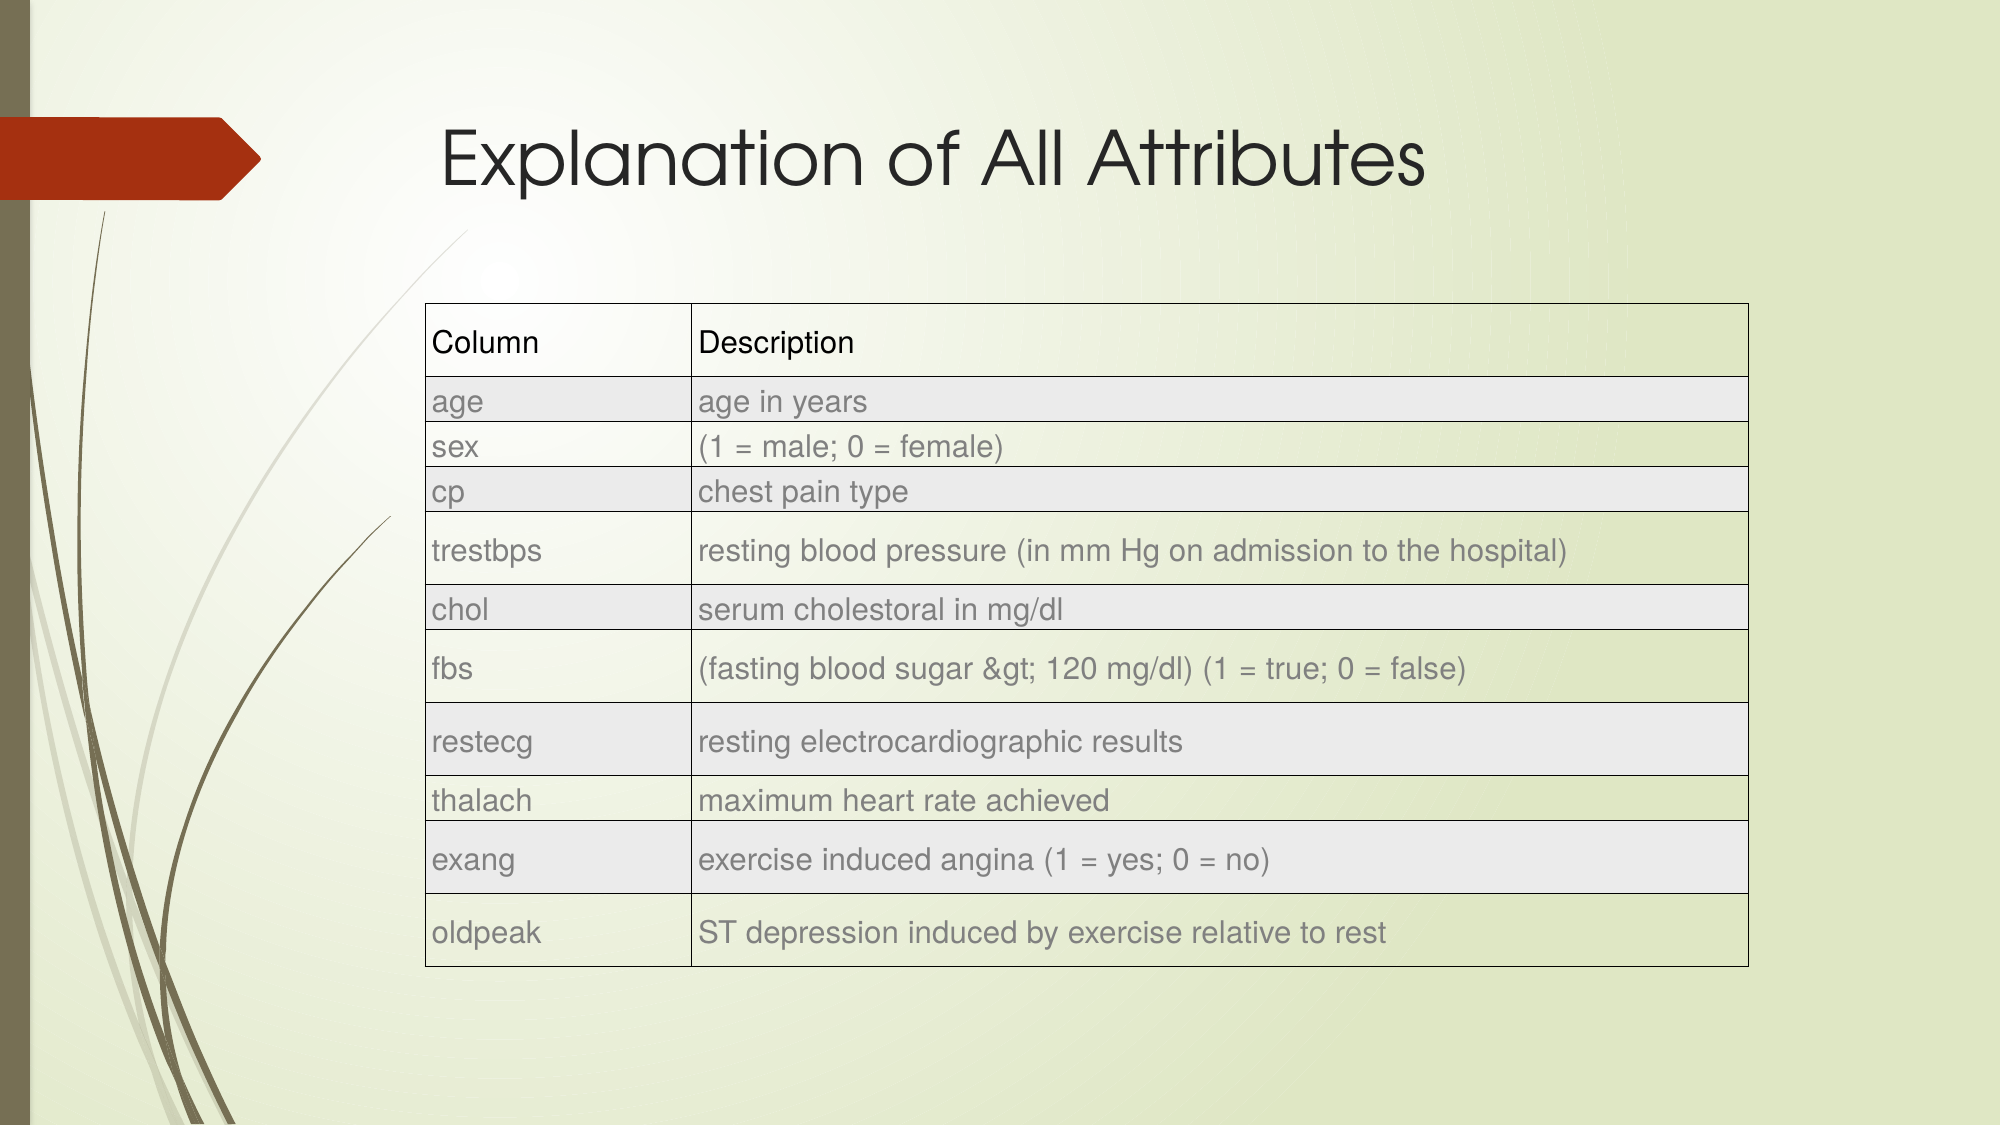

# Explanation of All Attributes
| Column | Description |
| --- | --- |
| age | age in years |
| sex | (1 = male; 0 = female) |
| cp | chest pain type |
| trestbps | resting blood pressure (in mm Hg on admission to the hospital) |
| chol | serum cholestoral in mg/dl |
| fbs | (fasting blood sugar &gt; 120 mg/dl) (1 = true; 0 = false) |
| restecg | resting electrocardiographic results |
| thalach | maximum heart rate achieved |
| exang | exercise induced angina (1 = yes; 0 = no) |
| oldpeak | ST depression induced by exercise relative to rest |